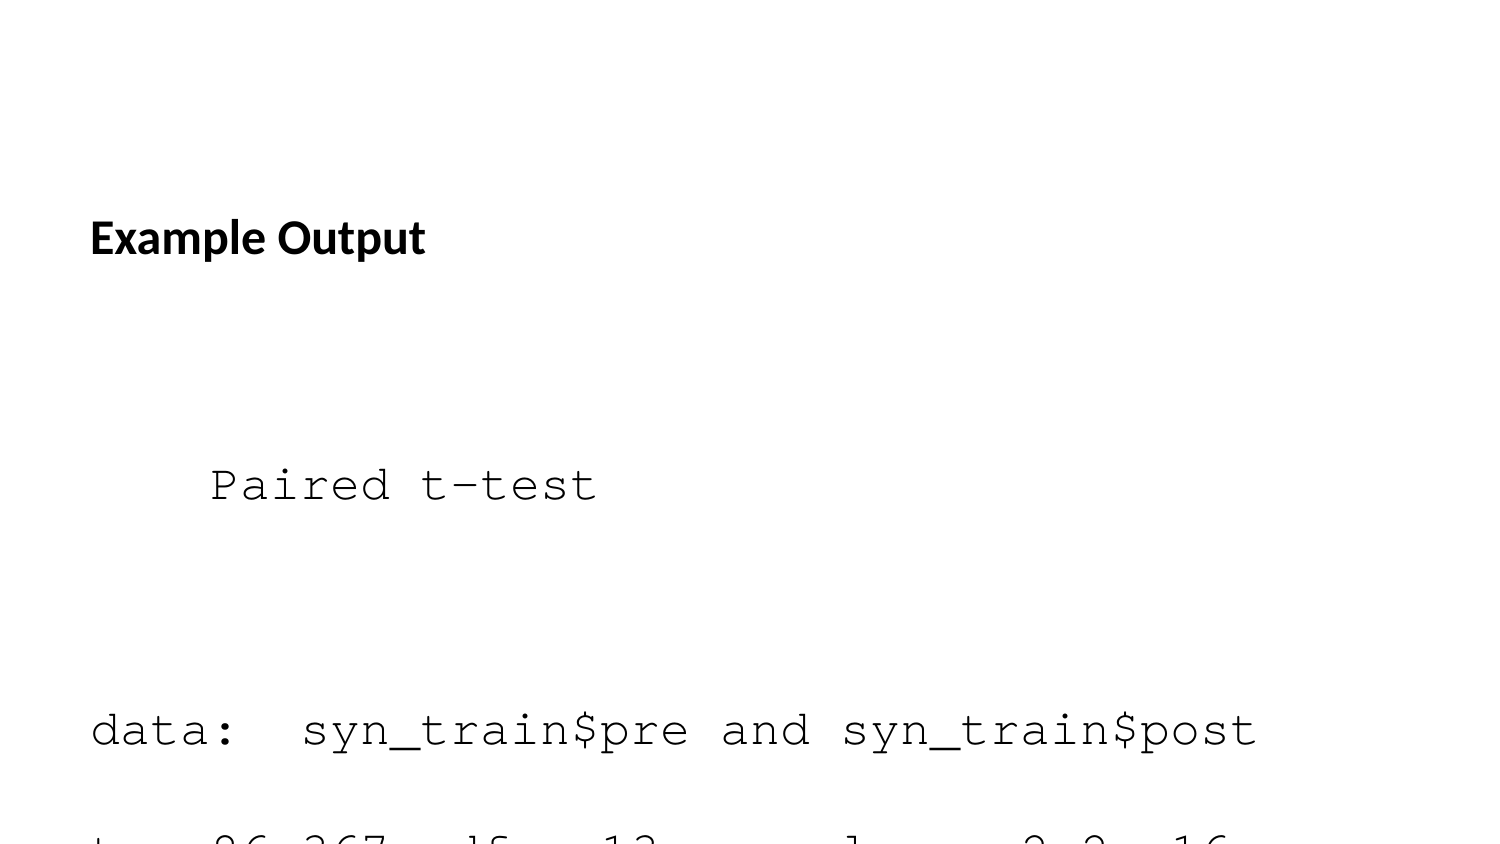

Example Output

    Paired t-test

data:  syn_train$pre and syn_train$post
t = 86.367, df = 13, p-value < 2.2e-16
alternative hypothesis: true mean difference is not equal to 0
95 percent confidence interval:
 57.03669 59.96331
sample estimates:
mean difference
           58.5
“There was a significant difference in mean colour naming times between pre- and post-training (t(13) = 86.37, p < .001, Mdiff = 58.5, 95% CI [57.04, 59.96]).”
Causality
In our first example, could we conclude that having synaesthesia causes you to pay more attention to language?
In our second example, could we conclude that having training causes you to associate colours with letters?
. . .
Why is this?
That’s the t
The t-test quantifies the size of the difference of two means (signal) compared to the error (noise)
Independent samples t-test
Tests means from different entities/participants
Independent or “between-subjects” design
Paired samples t-test
Tests means from the same entities/participants
Repeated or “within-subjects” design
Establishing causality is a function of study design not statistics!
Have a great day!